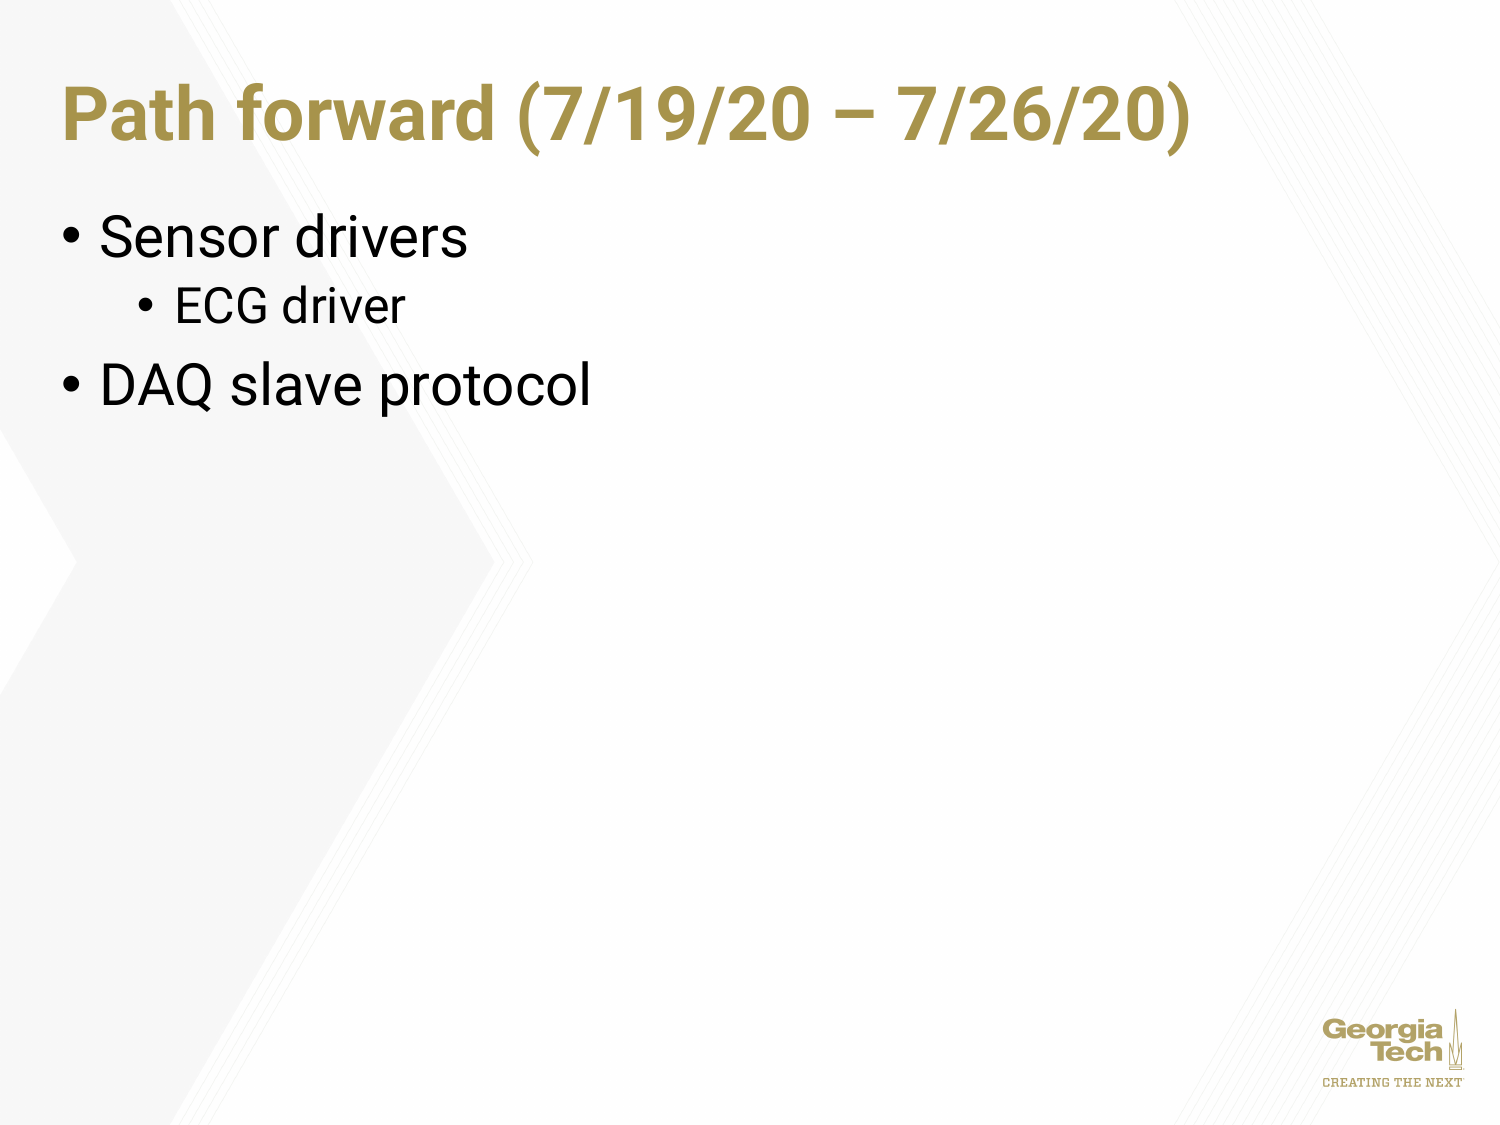

# Path forward (7/19/20 – 7/26/20)
Sensor drivers
ECG driver
DAQ slave protocol